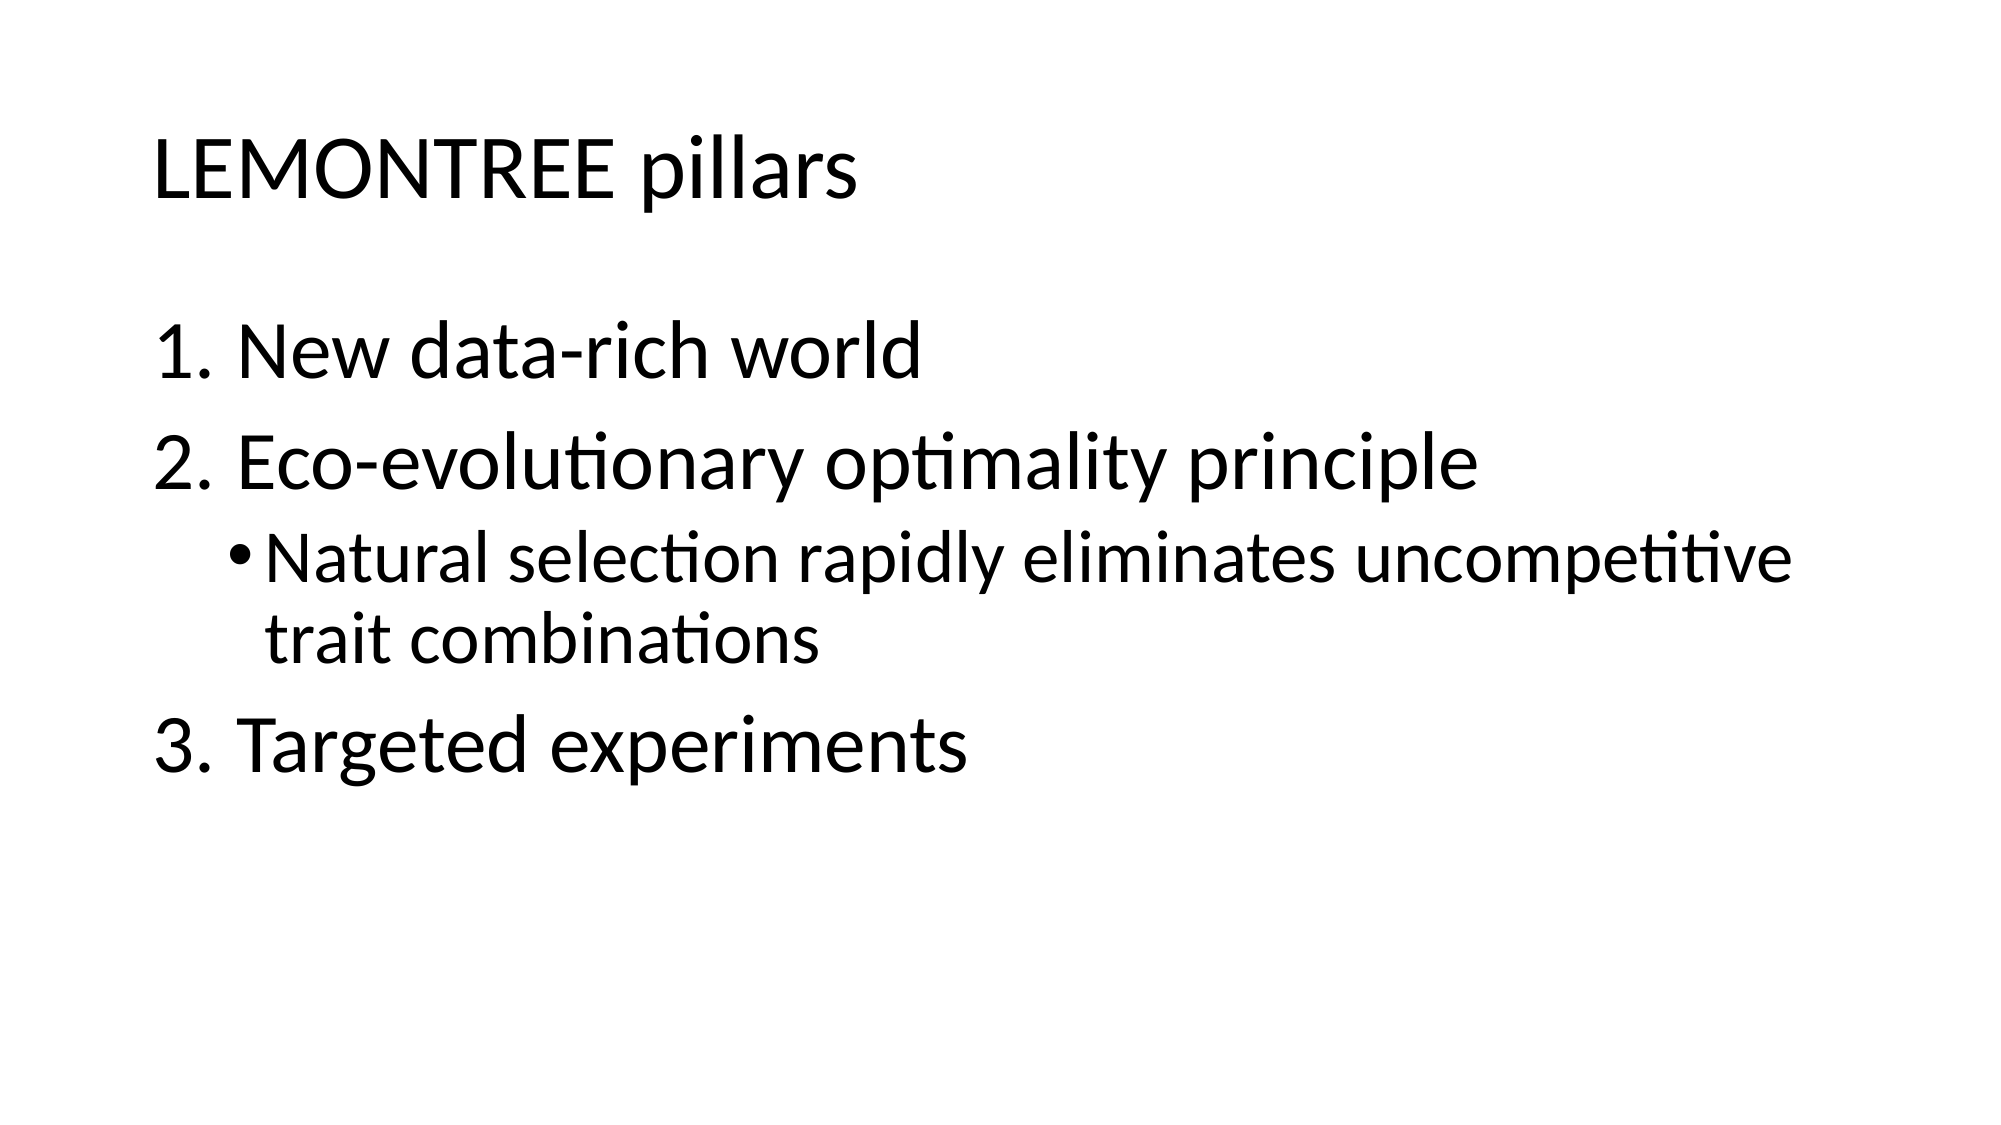

# LEMONTREE pillars
New data-rich world
Eco-evolutionary optimality principle
Natural selection rapidly eliminates uncompetitive trait combinations
Targeted experiments